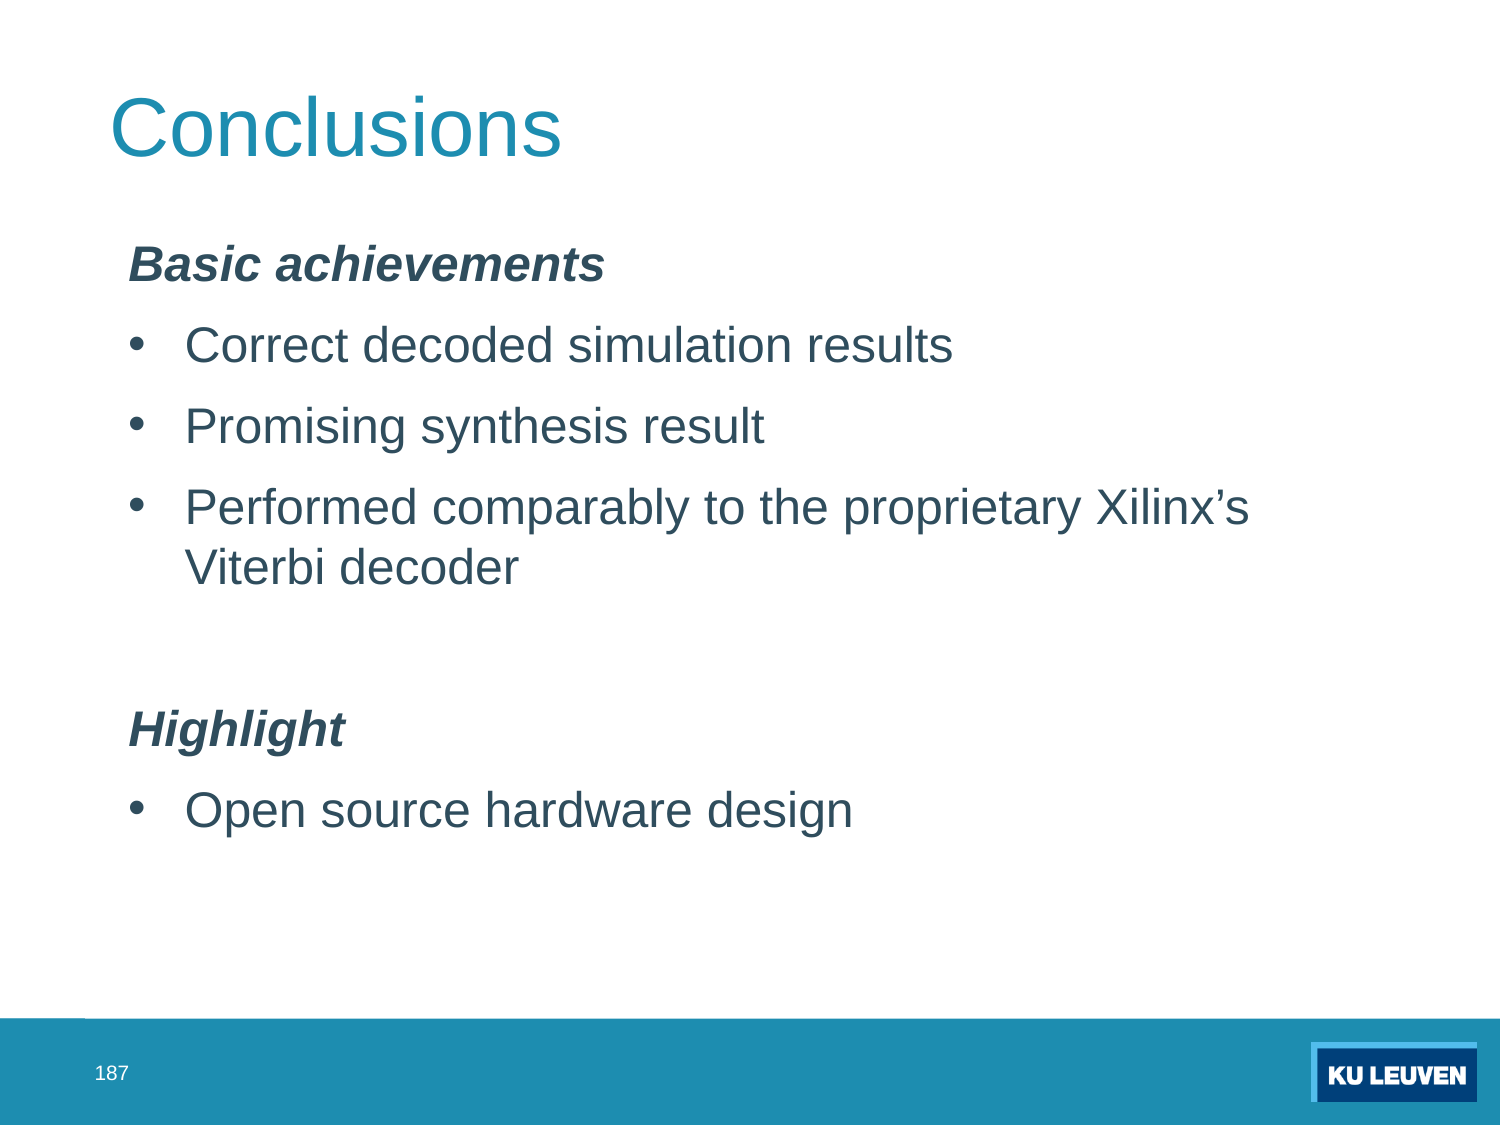

# Conclusions
Basic achievements
Correct decoded simulation results
Promising synthesis result
Performed comparably to the proprietary Xilinx’s Viterbi decoder

Highlight
Open source hardware design

187